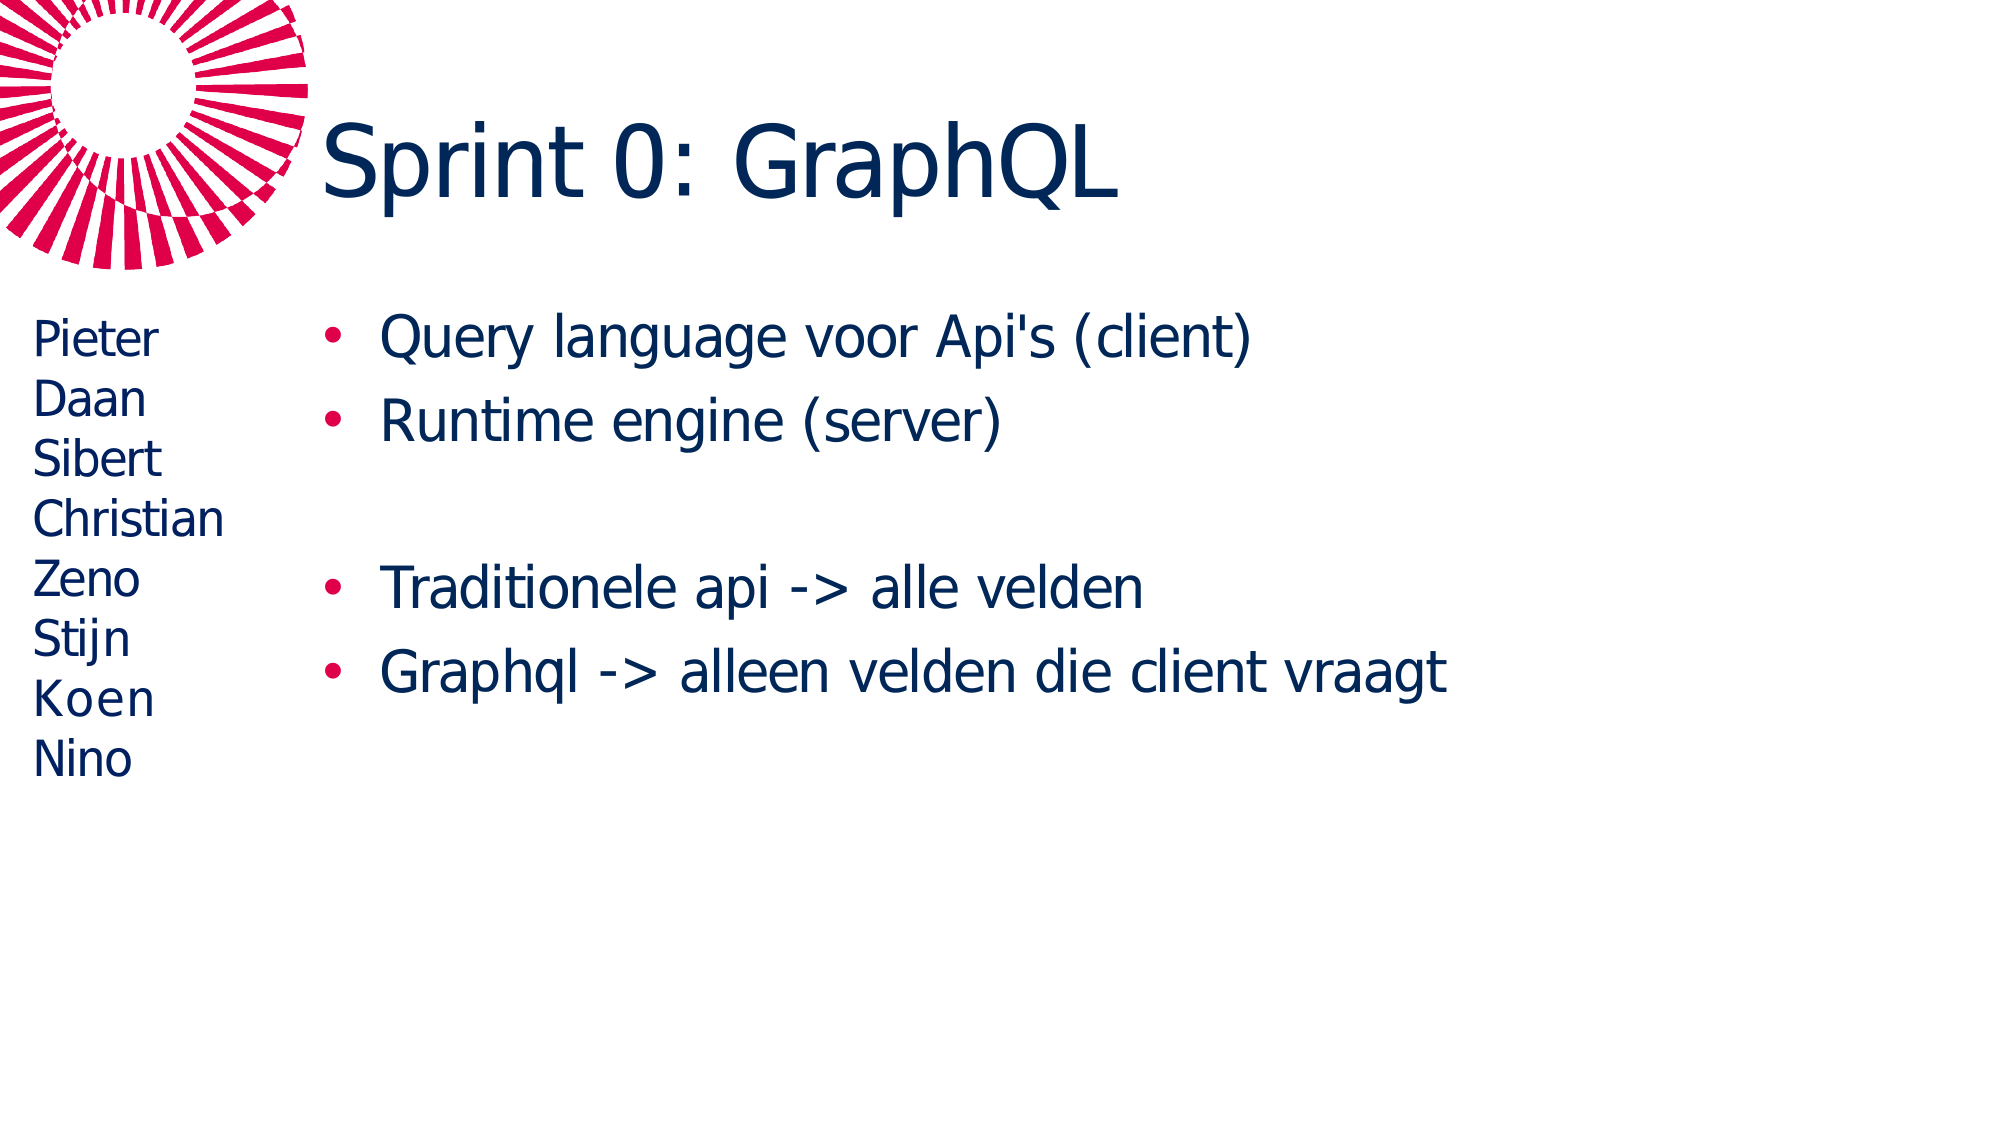

# Sprint 0: GraphQL
Pieter
Daan
Sibert
Christian
Zeno
Stijn
Koen
Nino
Query language voor Api's (client)
Runtime engine (server)

Traditionele api -> alle velden
Graphql -> alleen velden die client vraagt